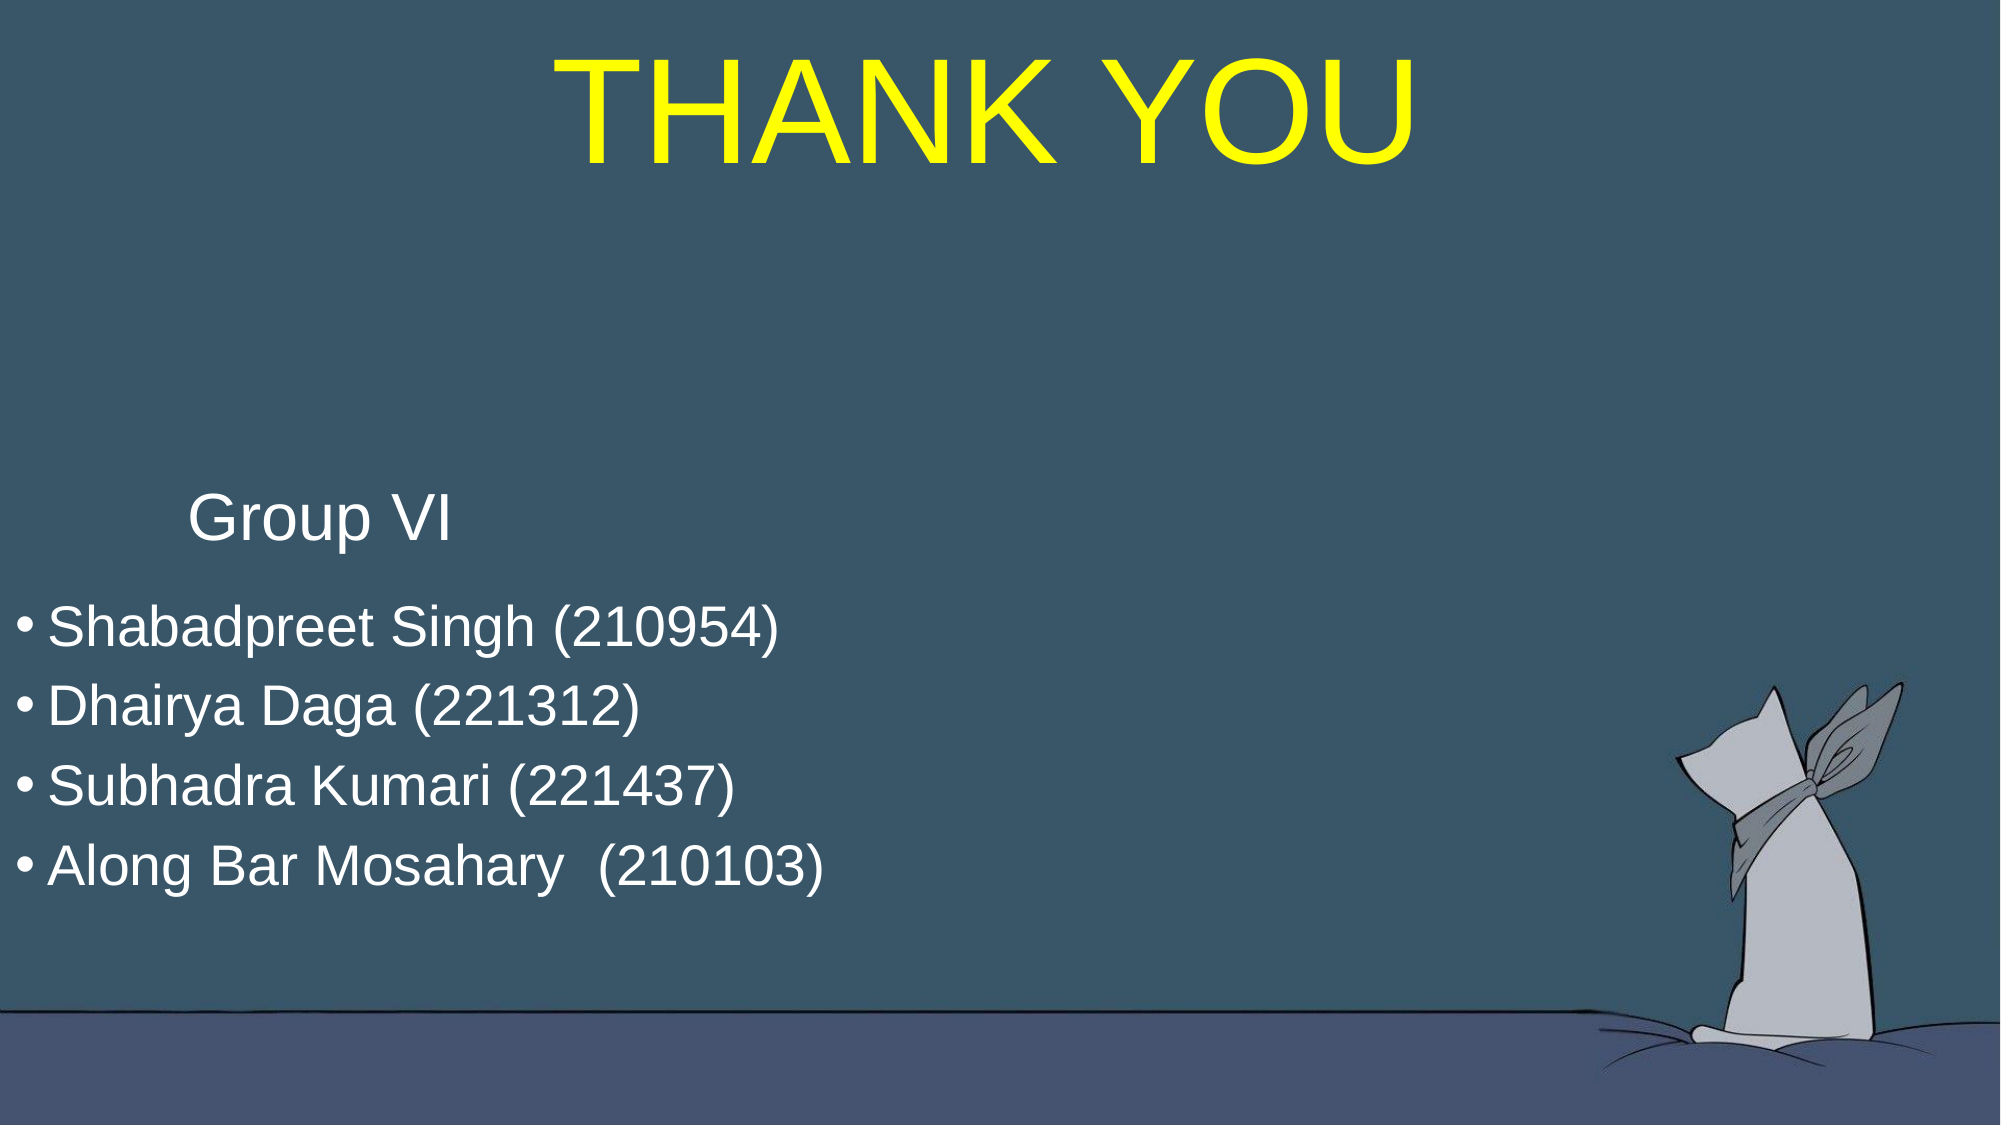

# THANK YOU
Group VI
Shabadpreet Singh (210954)
Dhairya Daga (221312)
Subhadra Kumari (221437)
Along Bar Mosahary  (210103)